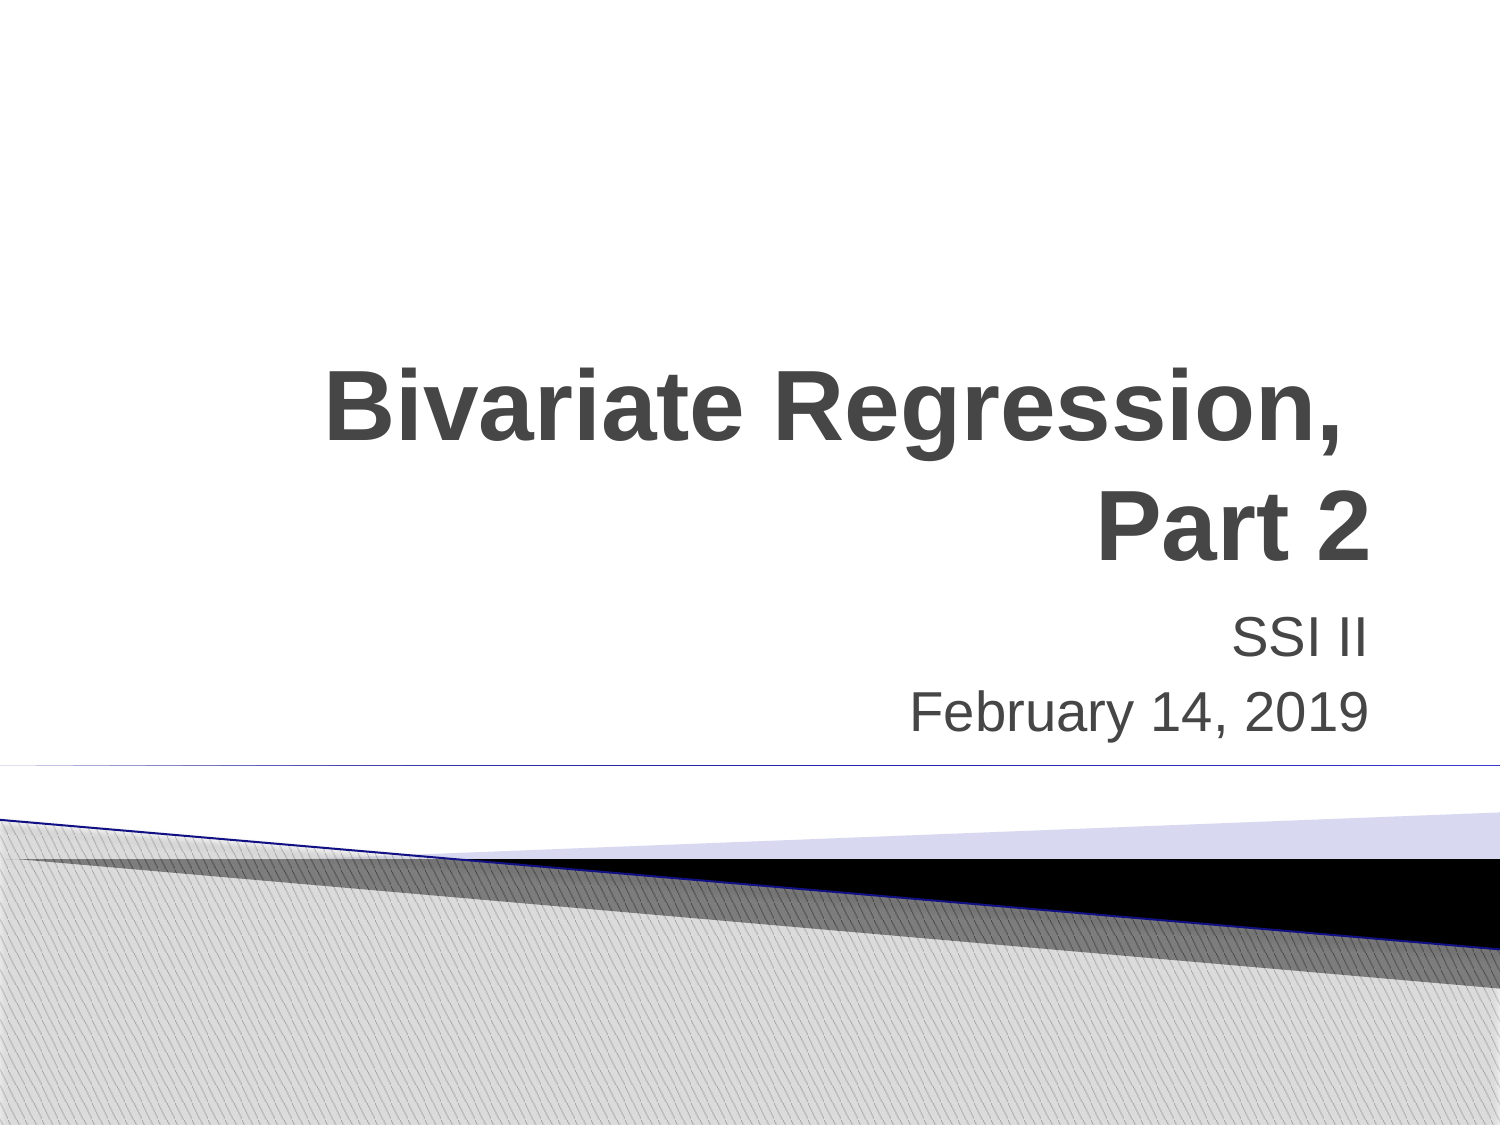

# Bivariate Regression,  Part 2
SSI II
February 14, 2019